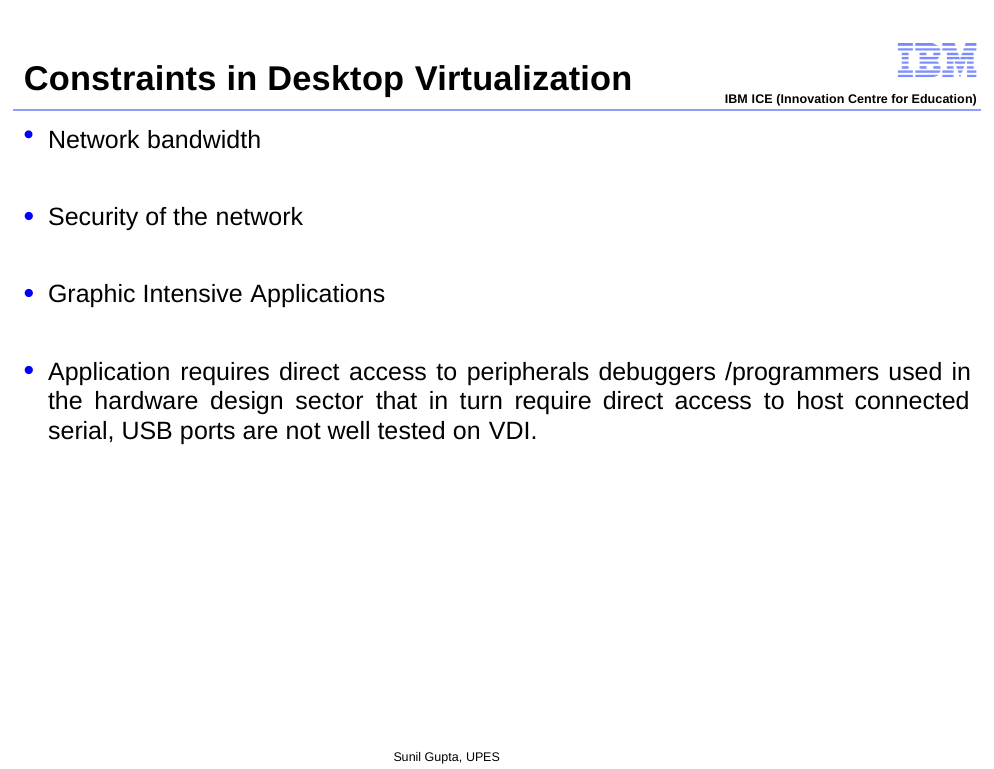

# Constraints in Desktop Virtualization
IBM ICE (Innovation Centre for Education)

Network bandwidth

Security of the network

Graphic Intensive Applications

Application requires direct access to peripherals debuggers /programmers used in  the hardware design sector that in turn require direct access to host connected  serial, USB ports are not well tested on VDI.
Sunil Gupta, UPES